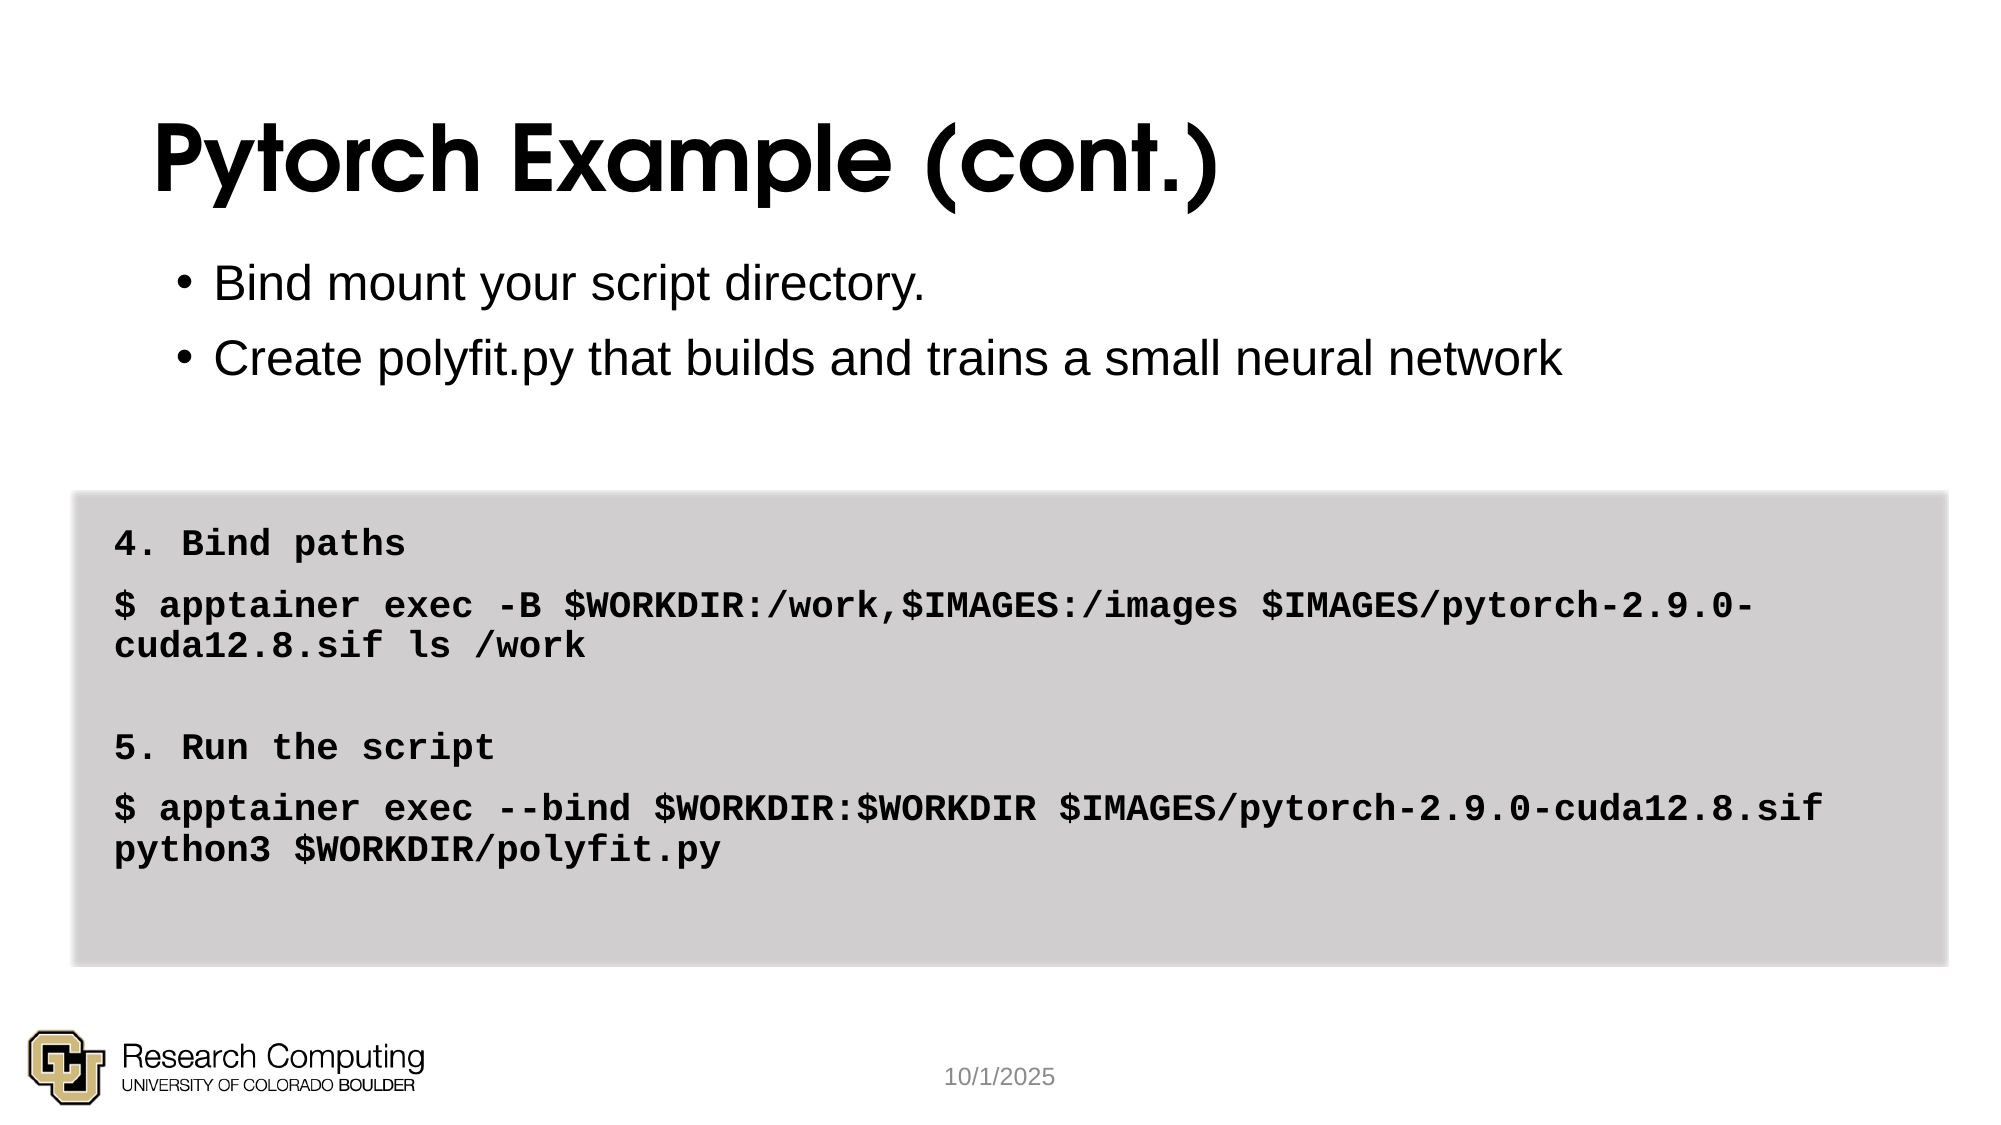

# Pytorch Example (cont.)
Bind mount your script directory.
Create polyfit.py that builds and trains a small neural network

4. Bind paths
$ apptainer exec -B $WORKDIR:/work,$IMAGES:/images $IMAGES/pytorch-2.9.0-cuda12.8.sif ls /work
5. Run the script
$ apptainer exec --bind $WORKDIR:$WORKDIR $IMAGES/pytorch-2.9.0-cuda12.8.sif python3 $WORKDIR/polyfit.py

10/1/2025